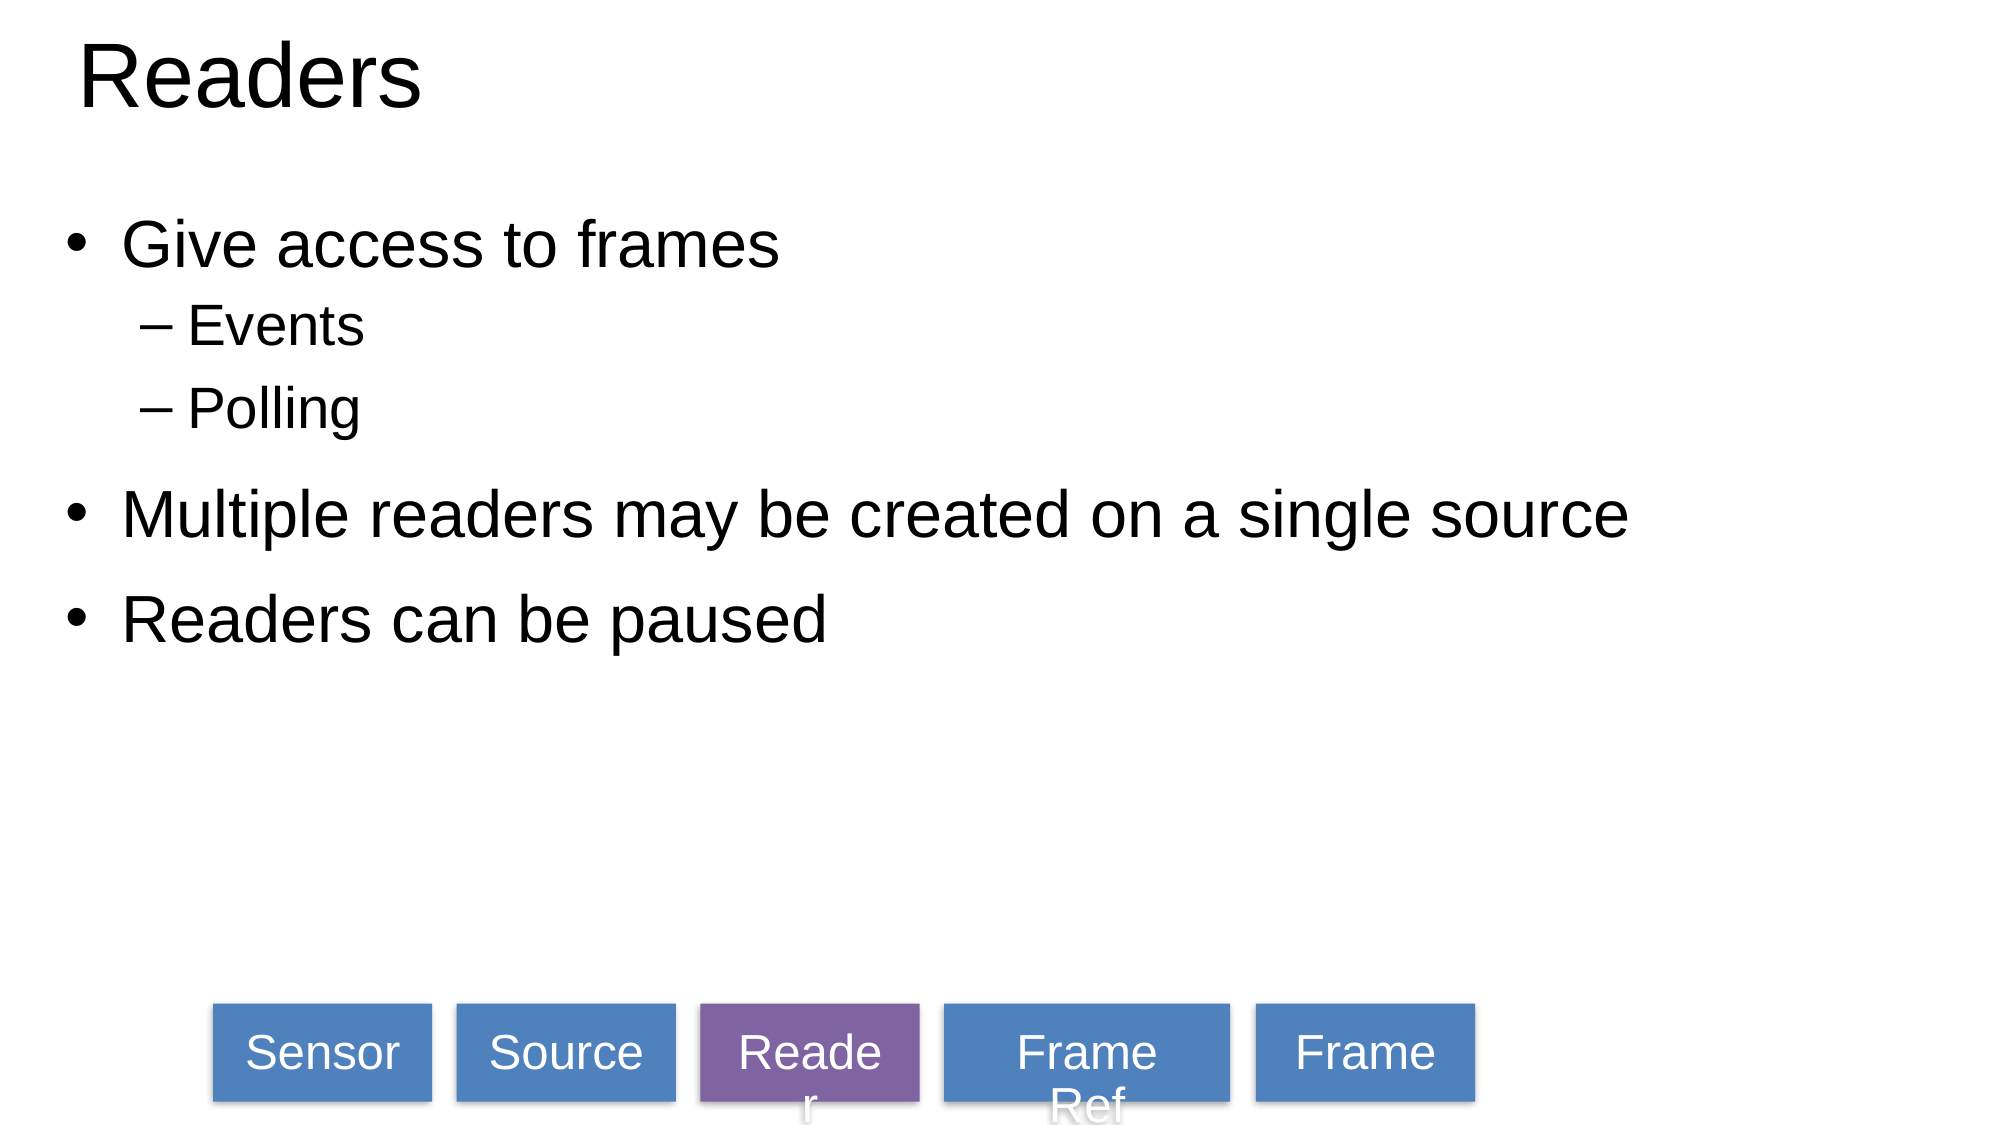

# Readers
Give access to frames
Events
Polling
Multiple readers may be created on a single source
Readers can be paused
Sensor
Source
Reader
Frame Ref
Frame